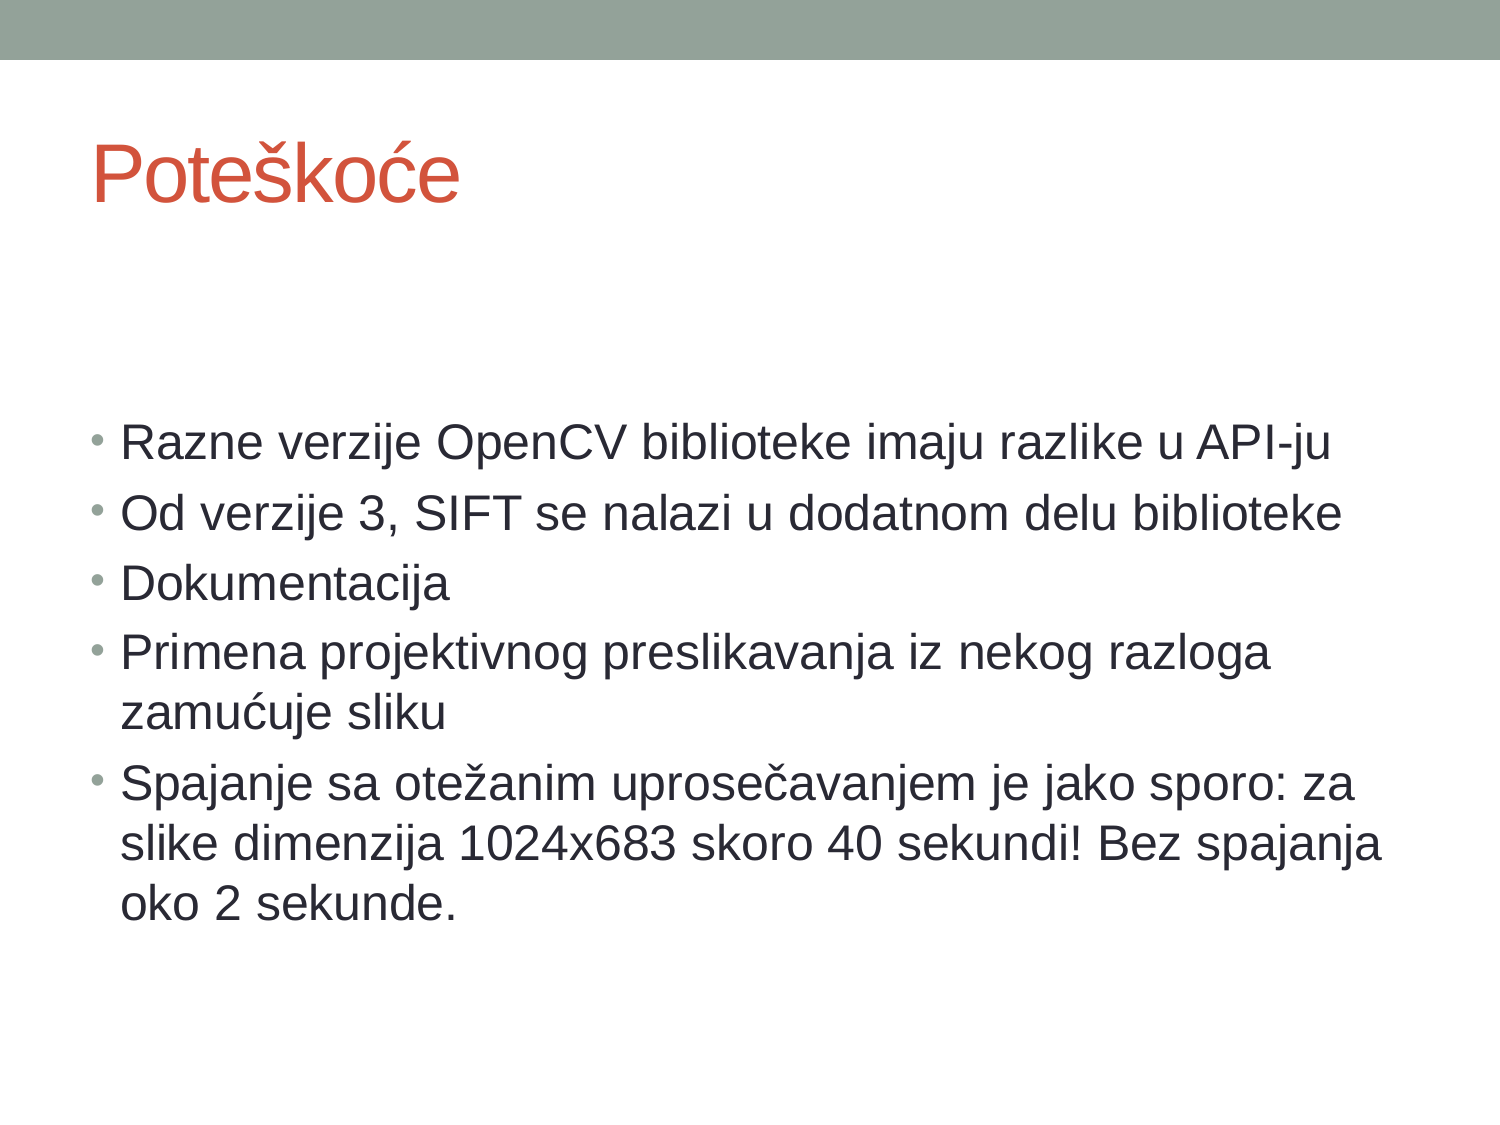

# Poteškoće

Razne verzije OpenCV biblioteke imaju razlike u API-ju
Od verzije 3, SIFT se nalazi u dodatnom delu biblioteke
Dokumentacija
Primena projektivnog preslikavanja iz nekog razloga zamućuje sliku
Spajanje sa otežanim uprosečavanjem je jako sporo: za slike dimenzija 1024x683 skoro 40 sekundi! Bez spajanja oko 2 sekunde.